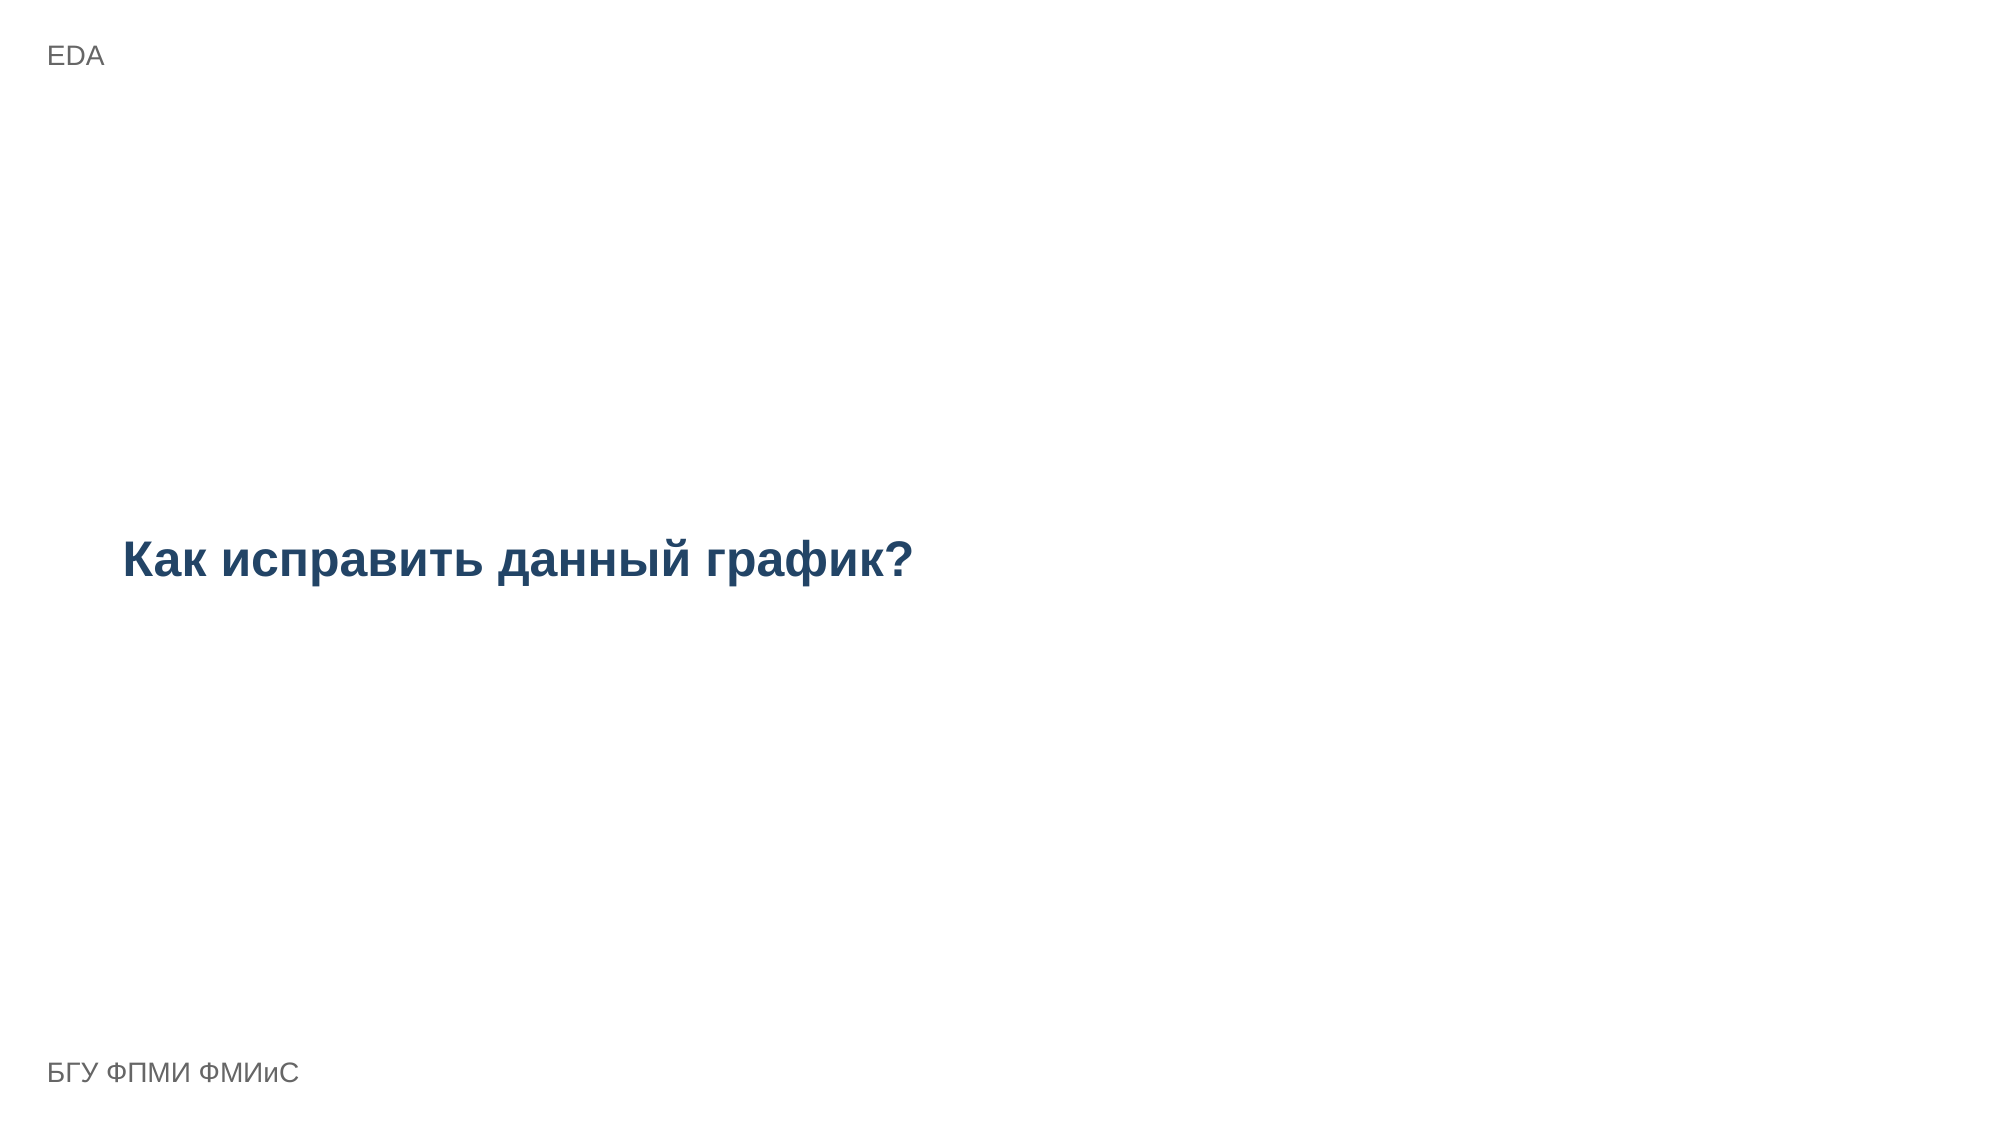

EDA
Как исправить данный график?
БГУ ФПМИ ФМИиС